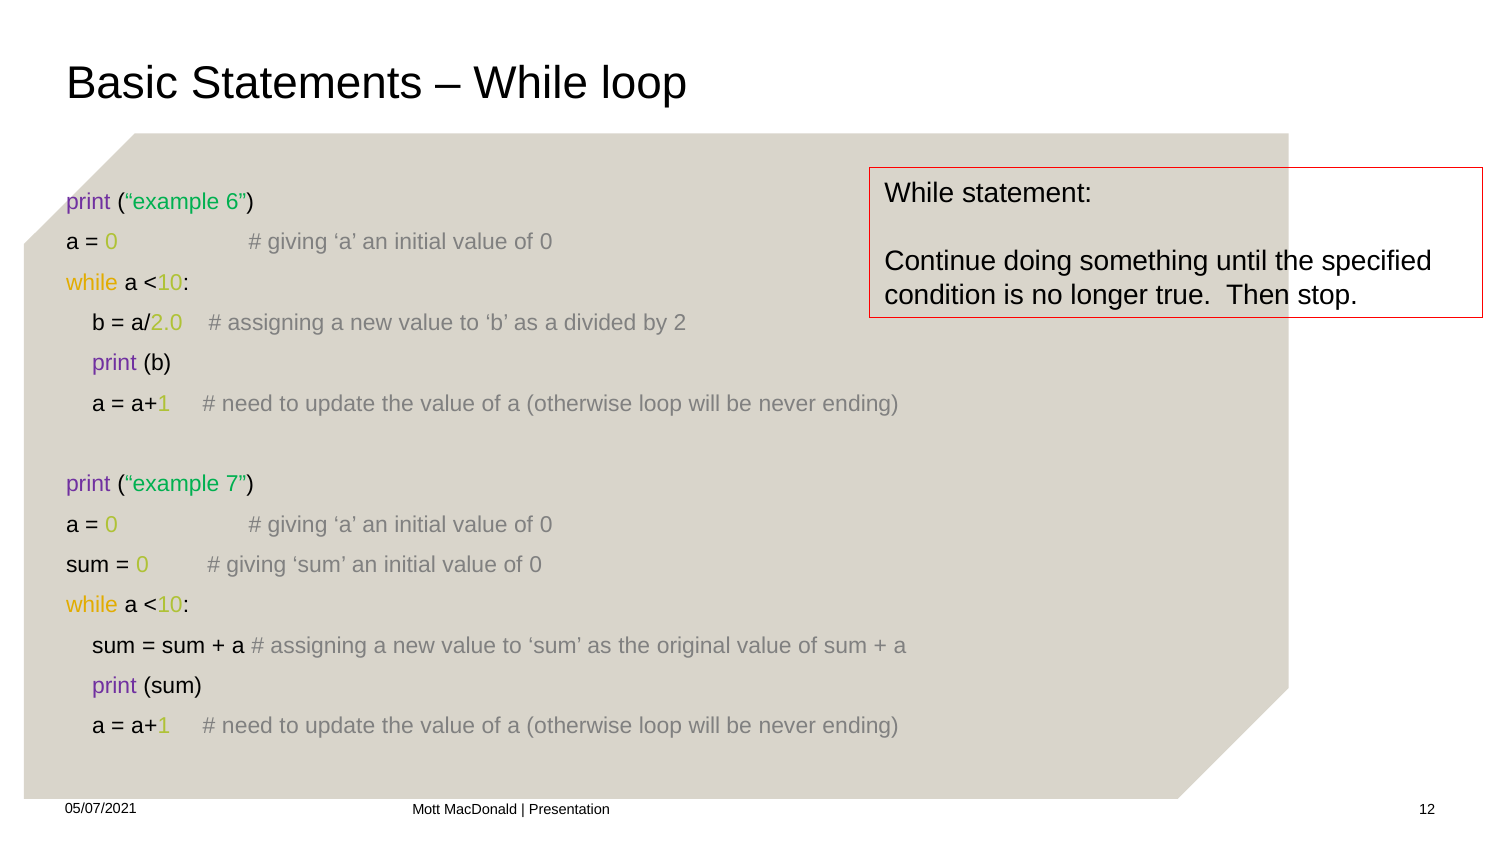

# Basic Statements – While loop
While statement:

Continue doing something until the specified condition is no longer true.  Then stop.
print (“example 6”)
a = 0	     # giving ‘a’ an initial value of 0
while a <10:
    b = a/2.0    # assigning a new value to ‘b’ as a divided by 2
    print (b)
    a = a+1     # need to update the value of a (otherwise loop will be never ending)

print (“example 7”)
a = 0	     # giving ‘a’ an initial value of 0
sum = 0         # giving ‘sum’ an initial value of 0
while a <10:
    sum = sum + a # assigning a new value to ‘sum’ as the original value of sum + a
    print (sum)
    a = a+1     # need to update the value of a (otherwise loop will be never ending)

05/07/2021
Mott MacDonald | Presentation
12